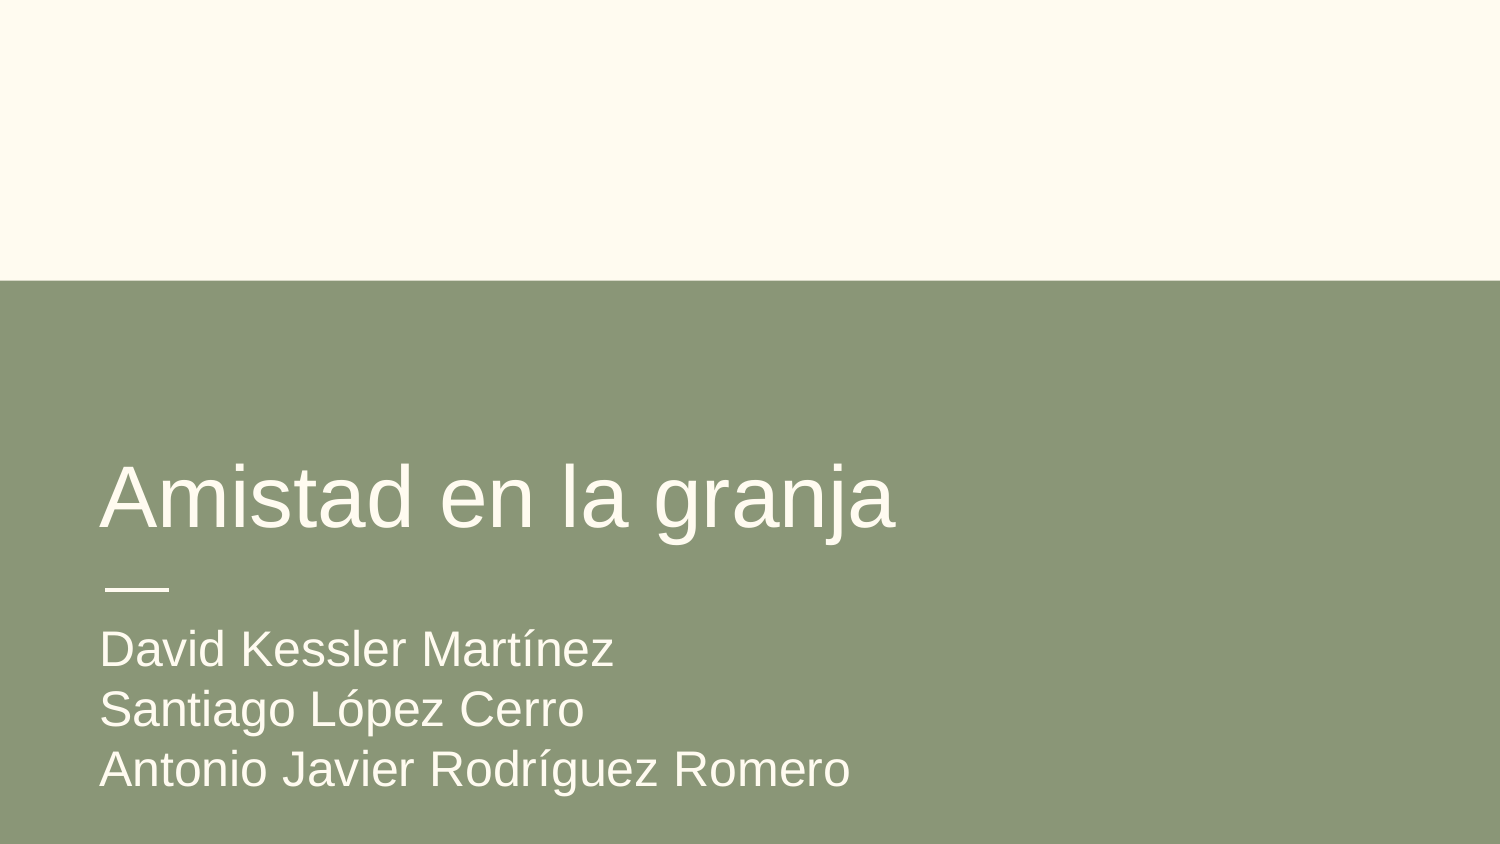

# Amistad en la granja
David Kessler Martínez
Santiago López Cerro
Antonio Javier Rodríguez Romero